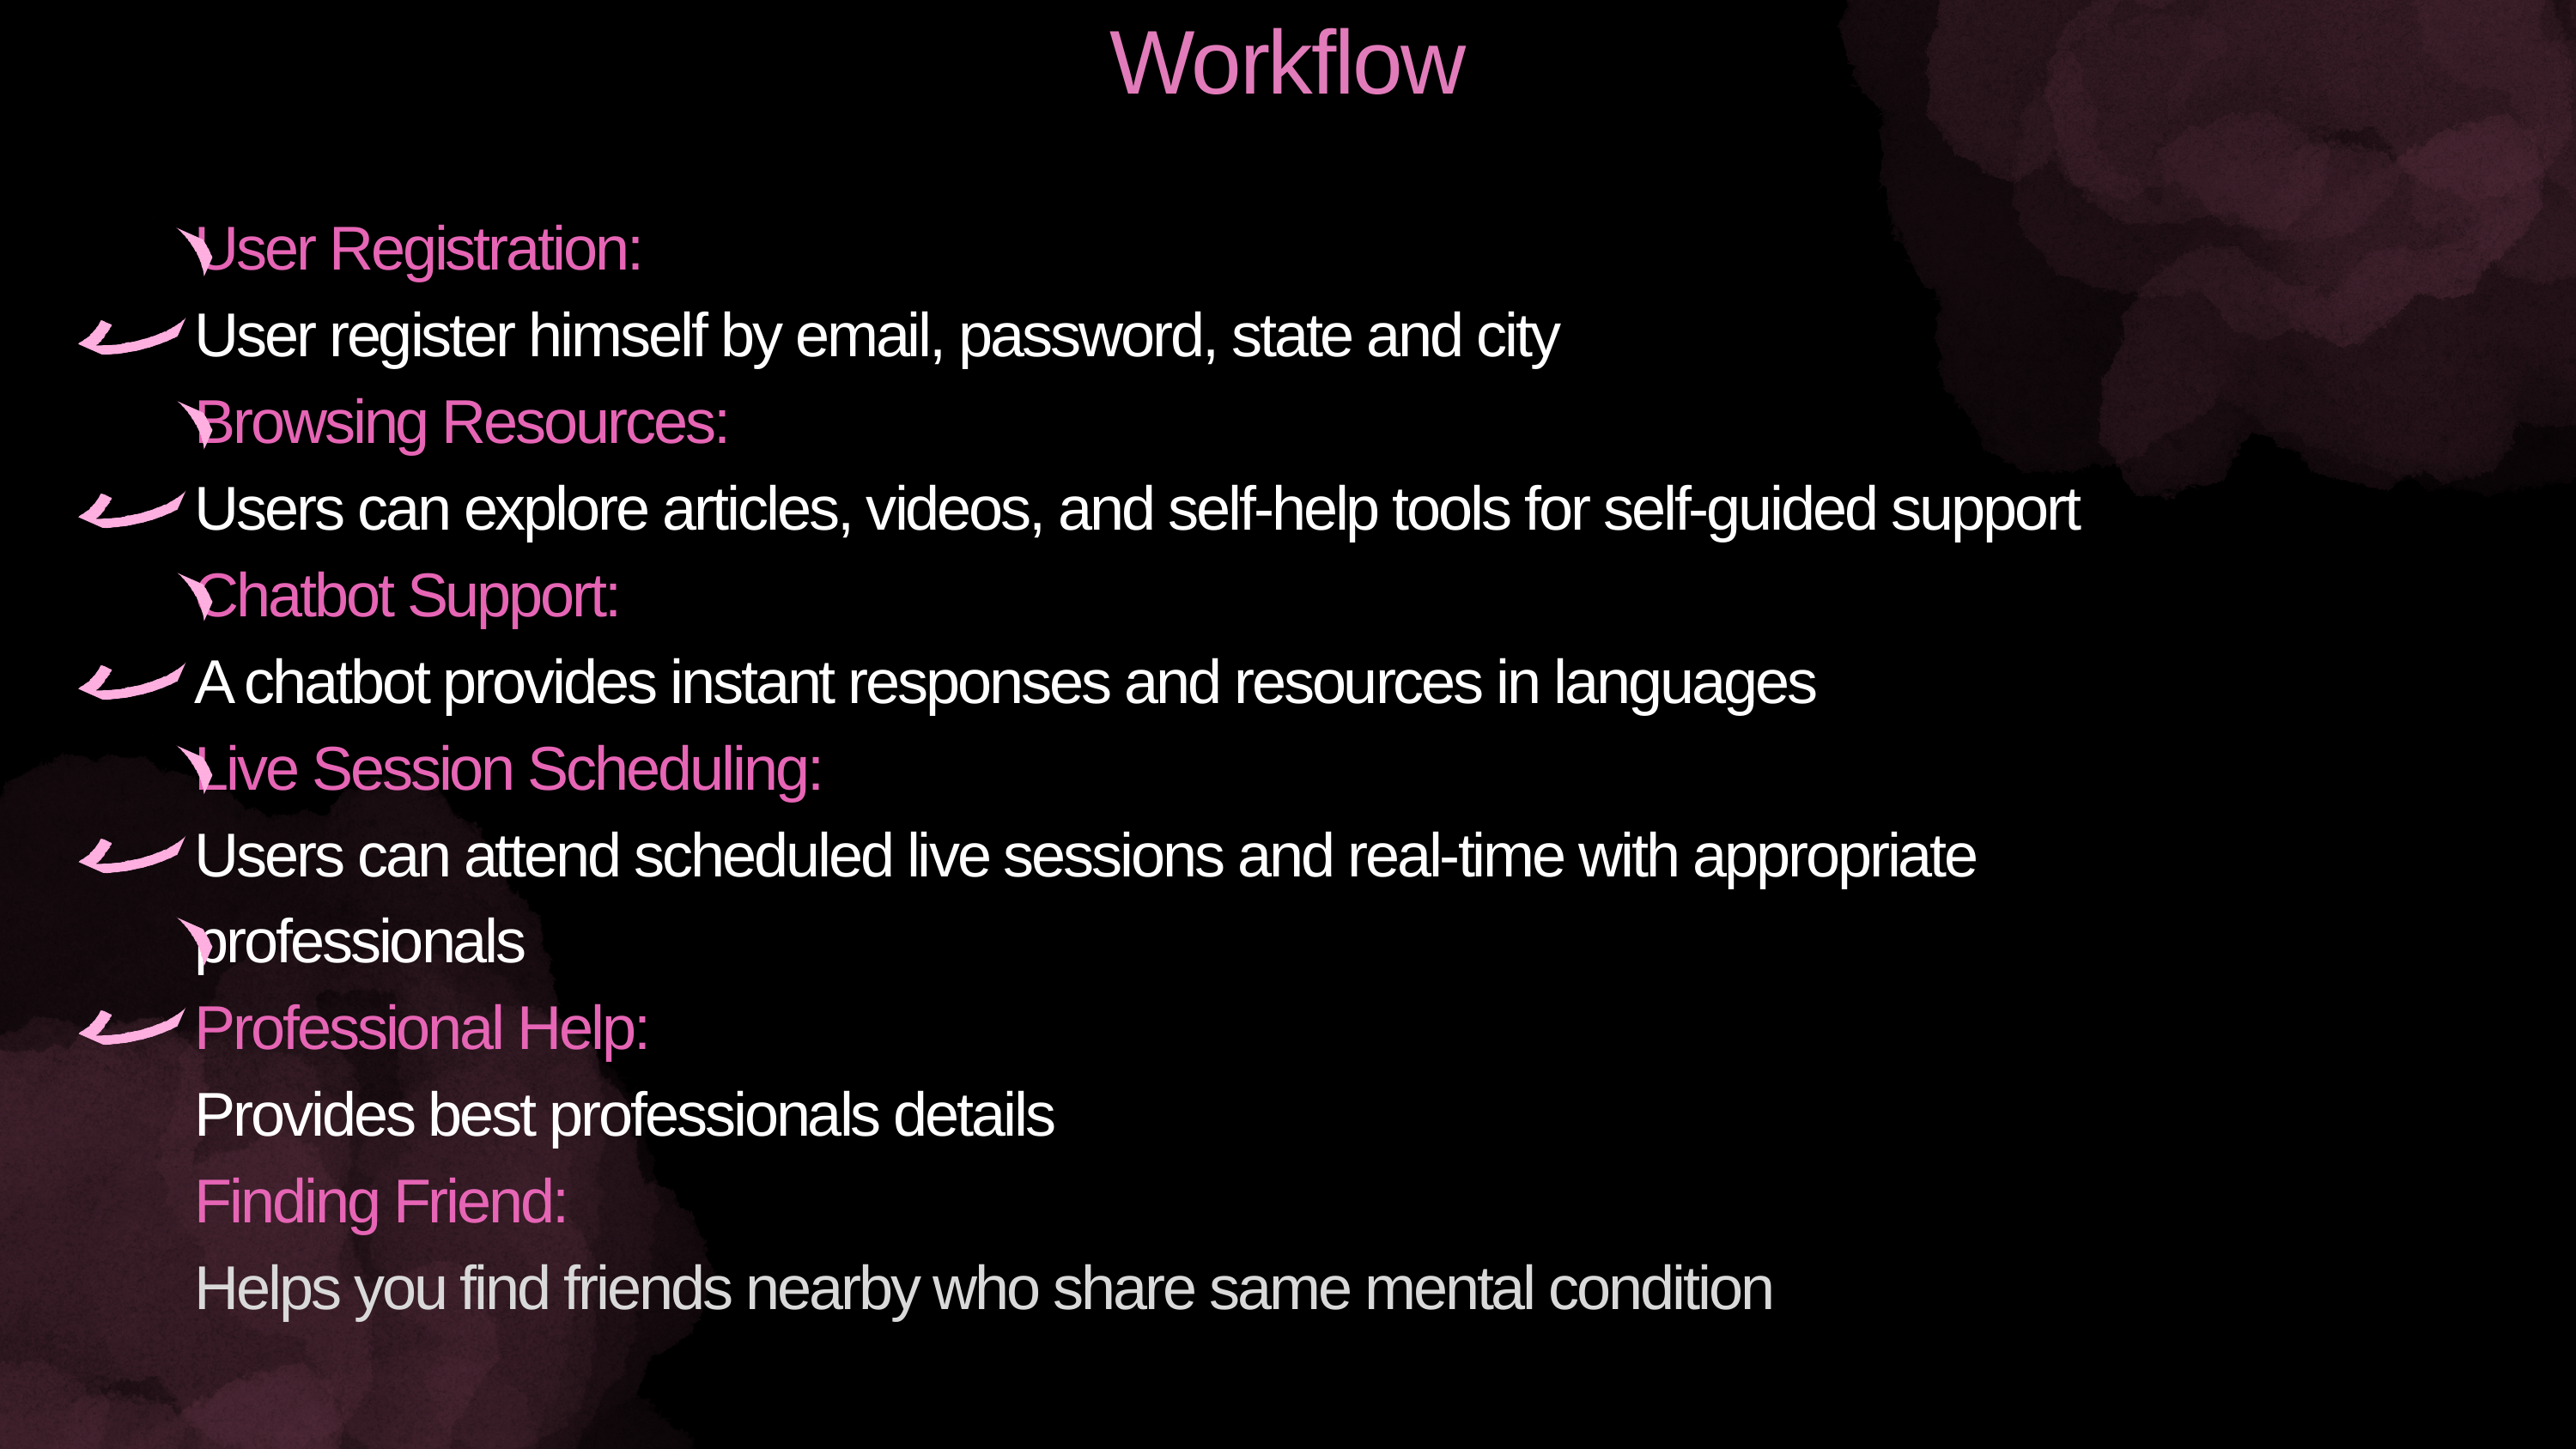

Workflow
User Registration:
User register himself by email, password, state and city
Browsing Resources:
Users can explore articles, videos, and self-help tools for self-guided support
Chatbot Support:
A chatbot provides instant responses and resources in languages
Live Session Scheduling:
Users can attend scheduled live sessions and real-time with appropriate professionals
Professional Help:
Provides best professionals details
Finding Friend:
Helps you find friends nearby who share same mental condition